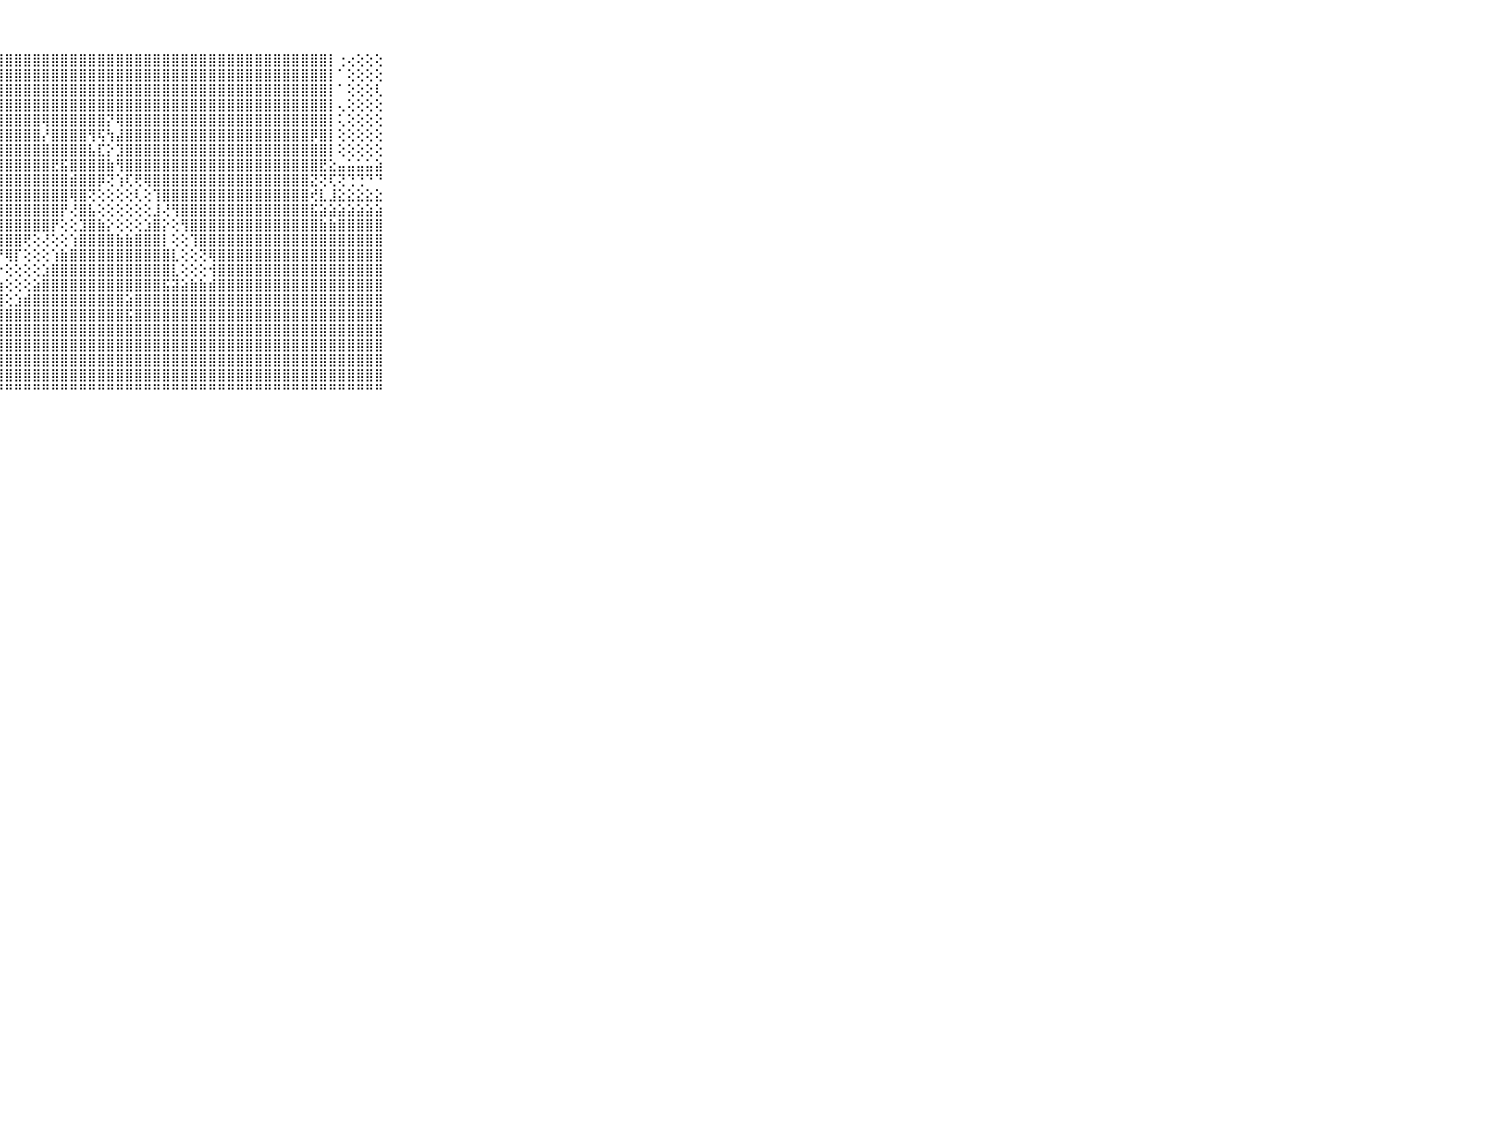

⠀⠀⠀⠀⠀⠀⠀⠀⠀⠀⠀⠀⠁⠀⠀⠄⢕⣿⣿⣿⣿⣿⣿⣿⣿⣿⣿⣿⣿⣿⣿⣿⣿⣿⣿⣿⣿⣿⣿⣿⣿⣿⣿⣿⣿⣿⣿⣿⣿⣿⣿⣿⣿⣿⣿⣿⣿⣿⣿⣿⣿⣿⣿⡇⢐⢔⢕⢕⢕⠀⠀⠀⠀⠀⠀⠀⠀⠀⠀⠀⠀
⠀⠀⠀⠀⠀⠀⠀⠀⠀⠀⠀⠀⠀⠀⠀⠀⠕⣿⣿⣿⣿⣿⣿⣿⣿⣿⣿⣿⣿⣿⣿⣿⣿⣿⣿⣿⣿⣿⣿⣿⣿⣿⣿⣿⣿⣿⣿⣿⣿⣿⣿⣿⣿⣿⣿⣿⣿⣿⣿⣿⣿⣿⣿⡇⠁⢕⢕⢕⢕⠀⠀⠀⠀⠀⠀⠀⠀⠀⠀⠀⠀
⠀⠀⠀⠀⠀⠀⠀⠀⠀⠀⠀⠀⢄⢀⢀⠀⢐⣿⣿⣿⣿⣿⣿⣿⣿⣿⣿⣿⣿⣿⣿⣿⣿⣿⣿⣿⣿⣿⣿⣿⣿⣿⣿⣿⣿⣿⣿⣿⣿⣿⣿⣿⣿⣿⣿⣿⣿⣿⣿⣿⣿⣿⣿⡇⠁⢕⢕⢕⢇⠀⠀⠀⠀⠀⠀⠀⠀⠀⠀⠀⠀
⠀⠀⠀⠀⠀⠀⠀⠀⠀⠀⠀⠀⢕⠁⠀⠀⢕⢸⣿⣿⣿⣿⣿⣿⣿⣿⣿⣿⣿⣿⣿⣿⣿⣿⣿⣿⣿⣿⣿⣿⣿⣿⣿⣿⣿⣿⣿⣿⣿⣿⣿⣿⣿⣿⣿⣿⣿⣿⣿⣿⣿⣿⣿⡇⢄⢕⢕⢕⢕⠀⠀⠀⠀⠀⠀⠀⠀⠀⠀⠀⠀
⠀⠀⠀⠀⠀⠀⠀⠀⠀⠀⠀⢔⢔⡄⢔⢅⢑⢸⣿⣿⣿⣿⣿⣿⣿⣿⣿⣿⣿⣿⣿⣿⢿⣿⣿⣿⣿⣿⣿⡝⢿⣿⣿⣿⣿⣿⣿⣿⣿⣿⣿⣿⣿⣿⣿⣿⣿⣿⣿⣿⣿⣿⣿⡇⢅⢕⢕⢕⢕⠀⠀⠀⠀⠀⠀⠀⠀⠀⠀⠀⠀
⠀⠀⠀⠀⠀⠀⠀⠀⠀⠀⠀⢕⢕⢕⢕⡕⢕⢸⣿⣿⣿⣿⣿⣿⣿⣿⣿⣿⣿⣿⣿⣿⡜⣿⣿⣿⣿⢻⢯⢳⣼⣿⣿⣿⣿⣿⣿⣿⣿⣿⣿⣿⣿⣿⣿⣿⣿⣿⣿⣿⣿⡿⣿⡇⢕⢕⢕⢕⢕⠀⠀⠀⠀⠀⠀⠀⠀⠀⠀⠀⠀
⠀⠀⠀⠀⠀⠀⠀⠀⠀⠀⠀⠁⢕⢕⢕⢕⢔⢸⣿⣿⣿⣿⣿⣿⣿⣿⣿⣿⣿⣿⣿⣿⣿⣿⣿⣿⣿⣧⣏⡕⣹⣿⣿⣿⣿⣿⣿⣿⣿⣿⣿⣿⣿⣿⣿⣿⣿⣿⣿⣿⣿⣿⣿⡇⢕⢕⢕⢕⢕⠀⠀⠀⠀⠀⠀⠀⠀⠀⠀⠀⠀
⠀⠀⠀⠀⠀⠀⠀⠀⠀⠀⠀⢀⢕⢕⢕⢕⠑⢸⣿⣿⣿⣿⣿⣿⣿⣿⣿⣿⣿⣿⣿⣿⣿⣟⣯⣿⣿⣿⣿⣷⢻⣿⣿⣿⣿⣿⣿⣿⣿⣿⣿⣿⣿⣿⣿⣿⣿⣿⣿⣿⣿⣿⣟⣕⣤⣥⣥⣥⣵⠀⠀⠀⠀⠀⠀⠀⠀⠀⠀⠀⠀
⠀⠀⠀⠀⠀⠀⠀⠀⠀⠀⠀⢕⢇⢕⢕⢕⠑⢸⣿⣿⣿⣿⣿⣿⣷⣿⣿⣿⣿⣿⣿⣿⣿⣿⣿⣾⣿⣿⡿⢝⢱⢏⢟⢿⣿⣿⣿⣿⣿⣿⣿⣿⣿⣿⣿⣿⣿⣿⣿⣿⣿⣝⢝⢏⢝⢙⢙⠙⠙⠀⠀⠀⠀⠀⠀⠀⠀⠀⠀⠀⠀
⠀⠀⠀⠀⠀⠀⠀⠀⠀⠀⠀⢕⢼⣷⢕⢕⢄⢸⣿⣿⣿⣿⣿⣿⣿⣿⣿⣿⣿⣿⣿⣿⣿⣿⣿⢿⣿⢝⢕⢕⢕⢕⢇⢕⢹⣿⣿⣿⣿⣿⣿⣿⣿⣿⣿⣿⣿⣿⣿⣿⣿⢞⣇⣸⣕⣕⣕⣕⣕⠀⠀⠀⠀⠀⠀⠀⠀⠀⠀⠀⠀
⠀⠀⠀⠀⠀⠀⠀⠀⠀⠀⠀⢕⣵⡕⢕⢕⢔⢸⣿⣿⣿⣿⣿⣟⢝⣿⣿⣿⣿⣿⣿⣿⣿⣿⡟⢜⣿⣧⢕⢕⢕⢕⢕⢕⣸⢜⢻⣿⣿⣿⣿⣿⣿⣿⣿⣿⣿⣿⣿⣿⣿⣯⣵⣵⣵⣵⣵⣵⣵⠀⠀⠀⠀⠀⠀⠀⠀⠀⠀⠀⠀
⠀⠀⠀⠀⠀⠀⠀⠀⠀⠀⠀⢕⣷⢕⢕⢕⢕⢸⣿⣿⣿⣿⣿⣿⣇⢜⣿⣿⣿⣿⣿⣿⣿⡟⢕⢕⣹⣿⣷⡕⢕⢕⢕⣱⣿⡕⢕⢻⣿⣿⣿⣿⣿⣿⣿⣿⣿⣿⣿⣿⣿⣿⣷⣷⣿⣿⣿⣿⣿⠀⠀⠀⠀⠀⠀⠀⠀⠀⠀⠀⠀
⠀⠀⠀⠀⠀⠀⠀⠀⠀⠀⠀⢷⢧⢵⢕⢕⢕⢸⣿⣿⣿⣿⣿⣿⣿⣧⡹⣿⣿⣿⢟⢕⢜⢕⢕⢱⣿⣿⣿⣿⣷⣷⣿⣿⣿⡇⢕⢕⢹⣿⣿⣿⣿⣿⣿⣿⣿⣿⣿⣿⣿⣿⣿⣿⣿⣿⣿⣿⣿⠀⠀⠀⠀⠀⠀⠀⠀⠀⠀⠀⠀
⠀⠀⠀⠀⠀⠀⠀⠀⠀⠀⠀⢕⡕⢕⢕⢕⢕⢸⣿⣿⣿⣿⣿⣿⣿⣿⣧⡝⢿⡏⢕⢕⢕⢱⣷⣿⣿⣿⣿⣿⣿⣿⣿⣿⣿⣿⣇⢕⢕⢝⢿⣿⣿⣿⣿⣿⣿⣿⣿⣿⣿⣿⣿⣿⣿⣿⣿⣿⣿⠀⠀⠀⠀⠀⠀⠀⠀⠀⠀⠀⠀
⠀⠀⠀⠀⠀⠀⠀⠀⠀⠀⠀⠑⢕⢕⢕⢕⢕⢸⣿⣿⣿⣿⣿⣿⣿⣿⣿⡗⢕⢕⢕⢕⣱⣿⣿⣿⣿⣿⣿⣿⣿⣿⣿⣿⣿⣿⣇⢕⢕⢕⢺⣿⣿⣿⣿⣿⣿⣿⣿⣿⣿⣿⣿⣿⣿⣿⣿⣿⣿⠀⠀⠀⠀⠀⠀⠀⠀⠀⠀⠀⠀
⠀⠀⠀⠀⠀⠀⠀⠀⠀⠀⠀⢕⡇⢕⢕⢕⢕⢸⣿⣿⣿⣿⣿⣿⣿⣿⣿⣷⢕⢕⢕⣵⣿⣿⣿⣿⣿⣿⣿⣿⣿⣿⣿⣿⣿⣯⣽⣵⣷⣷⣾⣿⣿⣿⣿⣿⣿⣿⣿⣿⣿⣿⣿⣿⣿⣿⣿⣿⣿⠀⠀⠀⠀⠀⠀⠀⠀⠀⠀⠀⠀
⠀⠀⠀⠀⠀⠀⠀⠀⠀⠀⠀⢕⡇⢕⢕⢕⢕⢸⣿⣿⣿⣿⣿⣿⣿⣿⣿⣿⢕⣱⣾⣿⣿⣿⣿⣿⣿⣿⣿⣿⣿⣵⣿⣿⣿⣿⣿⣿⣿⣿⣿⣿⣿⣿⣿⣿⣿⣿⣿⣿⣿⣿⣿⣿⣿⣿⣿⣿⣿⠀⠀⠀⠀⠀⠀⠀⠀⠀⠀⠀⠀
⠀⠀⠀⠀⠀⠀⠀⠀⠀⠀⠀⢕⡇⢕⢕⢕⢕⢸⣿⣿⣿⣿⣿⣿⣿⣿⣿⣿⣿⣿⣿⣿⣿⣿⣿⣿⣿⣿⣿⣿⣿⣯⣿⣿⣿⣿⣿⣿⣿⣿⣿⣿⣿⣿⣿⣿⣿⣿⣿⣿⣿⣿⣿⣿⣿⣿⣿⣿⣿⠀⠀⠀⠀⠀⠀⠀⠀⠀⠀⠀⠀
⠀⠀⠀⠀⠀⠀⠀⠀⠀⠀⠀⢕⡇⢕⢕⡕⢕⢸⣿⣿⣿⣿⣿⣿⣿⣿⣿⣿⣿⣿⣿⣿⣿⣿⣿⣿⣿⣿⣿⣿⣿⣿⣿⣿⣿⣿⣿⣿⣿⣿⣿⣿⣿⣿⣿⣿⣿⣿⣿⣿⣿⣿⣿⣿⣿⣿⣿⣿⣿⠀⠀⠀⠀⠀⠀⠀⠀⠀⠀⠀⠀
⠀⠀⠀⠀⠀⠀⠀⠀⠀⠀⠀⢕⣇⡕⢕⢕⢕⢸⣿⣿⣿⣿⣿⣿⣿⣿⣿⣿⣿⣿⣿⣿⣿⣿⣿⣿⣿⣿⣿⣿⣿⣿⣿⣿⣿⣿⣿⣿⣿⣿⣿⣿⣿⣿⣿⣿⣿⣿⣿⣿⣿⣿⣿⣿⣿⣿⣿⣿⣿⠀⠀⠀⠀⠀⠀⠀⠀⠀⠀⠀⠀
⠀⠀⠀⠀⠀⠀⠀⠀⠀⠀⠀⢵⢇⢕⢕⡕⢕⣸⣿⣿⣿⣿⣿⣿⣿⣿⣿⣿⣿⣿⣿⣿⣿⣿⣿⣿⣿⣿⣿⣿⣿⣿⣿⣿⣿⣿⣿⣿⣿⣿⣿⣿⣿⣿⣿⣿⣿⣿⣿⣿⣿⣿⣿⣿⣿⣿⣿⣿⣿⠀⠀⠀⠀⠀⠀⠀⠀⠀⠀⠀⠀
⠀⠀⠀⠀⠀⠀⠀⠀⠀⠀⠀⢕⢜⢇⢕⡇⢕⣿⣿⣿⣿⣿⣿⣿⣿⣿⣿⣿⣿⣿⣿⣿⣿⣿⣿⣿⣿⣿⣿⣿⣿⣿⣿⣿⣿⣿⣿⣿⣿⣿⣿⣿⣿⣿⣿⣿⣿⣿⣿⣿⣿⣿⣿⣿⣿⣿⣿⣿⣿⠀⠀⠀⠀⠀⠀⠀⠀⠀⠀⠀⠀
⠀⠀⠀⠀⠀⠀⠀⠀⠀⠀⠀⠑⠑⠑⠑⠃⠑⠛⠛⠛⠛⠛⠛⠛⠛⠛⠛⠛⠛⠛⠛⠛⠛⠛⠛⠛⠛⠛⠛⠛⠛⠛⠛⠛⠛⠛⠛⠛⠛⠛⠛⠛⠛⠛⠛⠛⠛⠛⠛⠛⠛⠛⠛⠛⠛⠛⠛⠛⠛⠀⠀⠀⠀⠀⠀⠀⠀⠀⠀⠀⠀